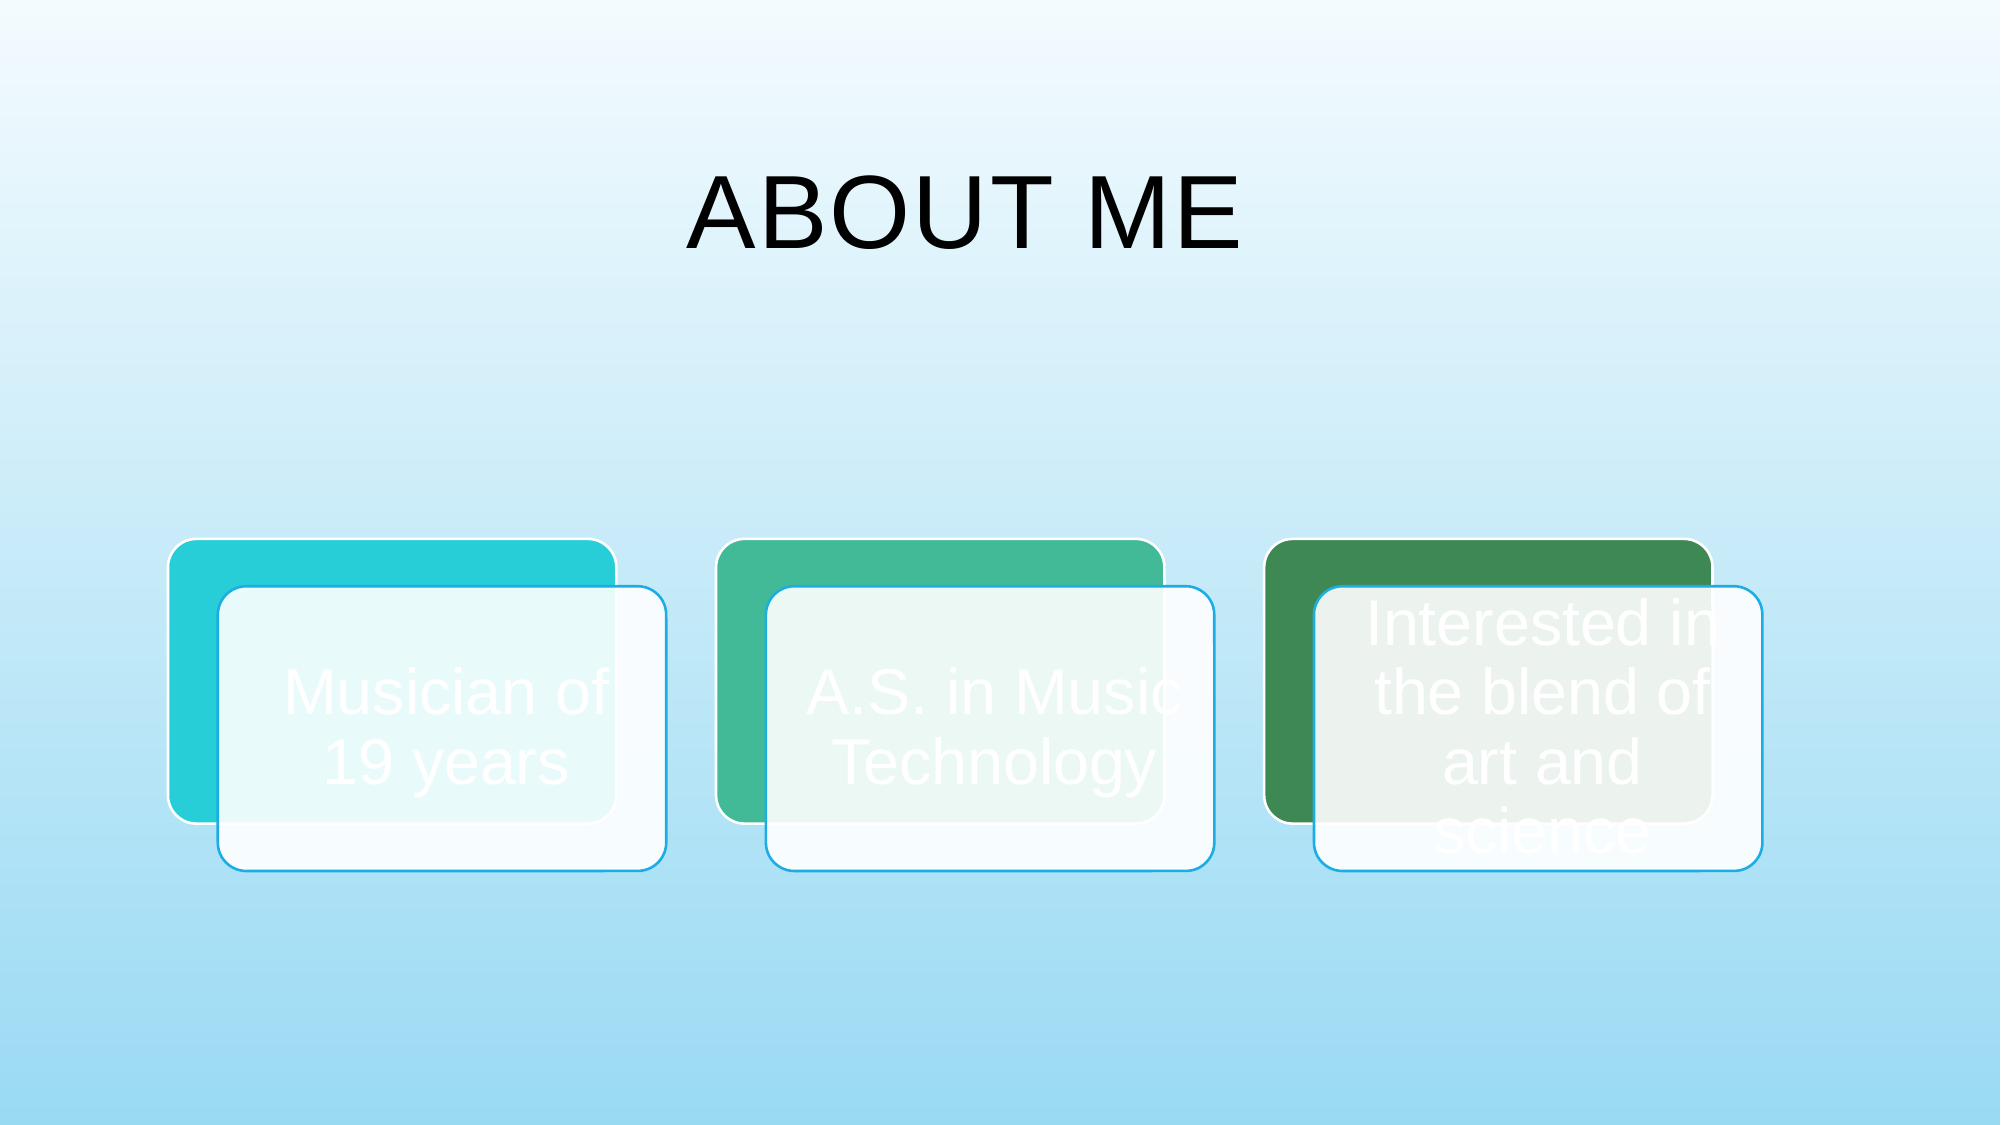

# About me
Musician of 19 years
A.S. in Music Technology
Interested in the blend of art and science